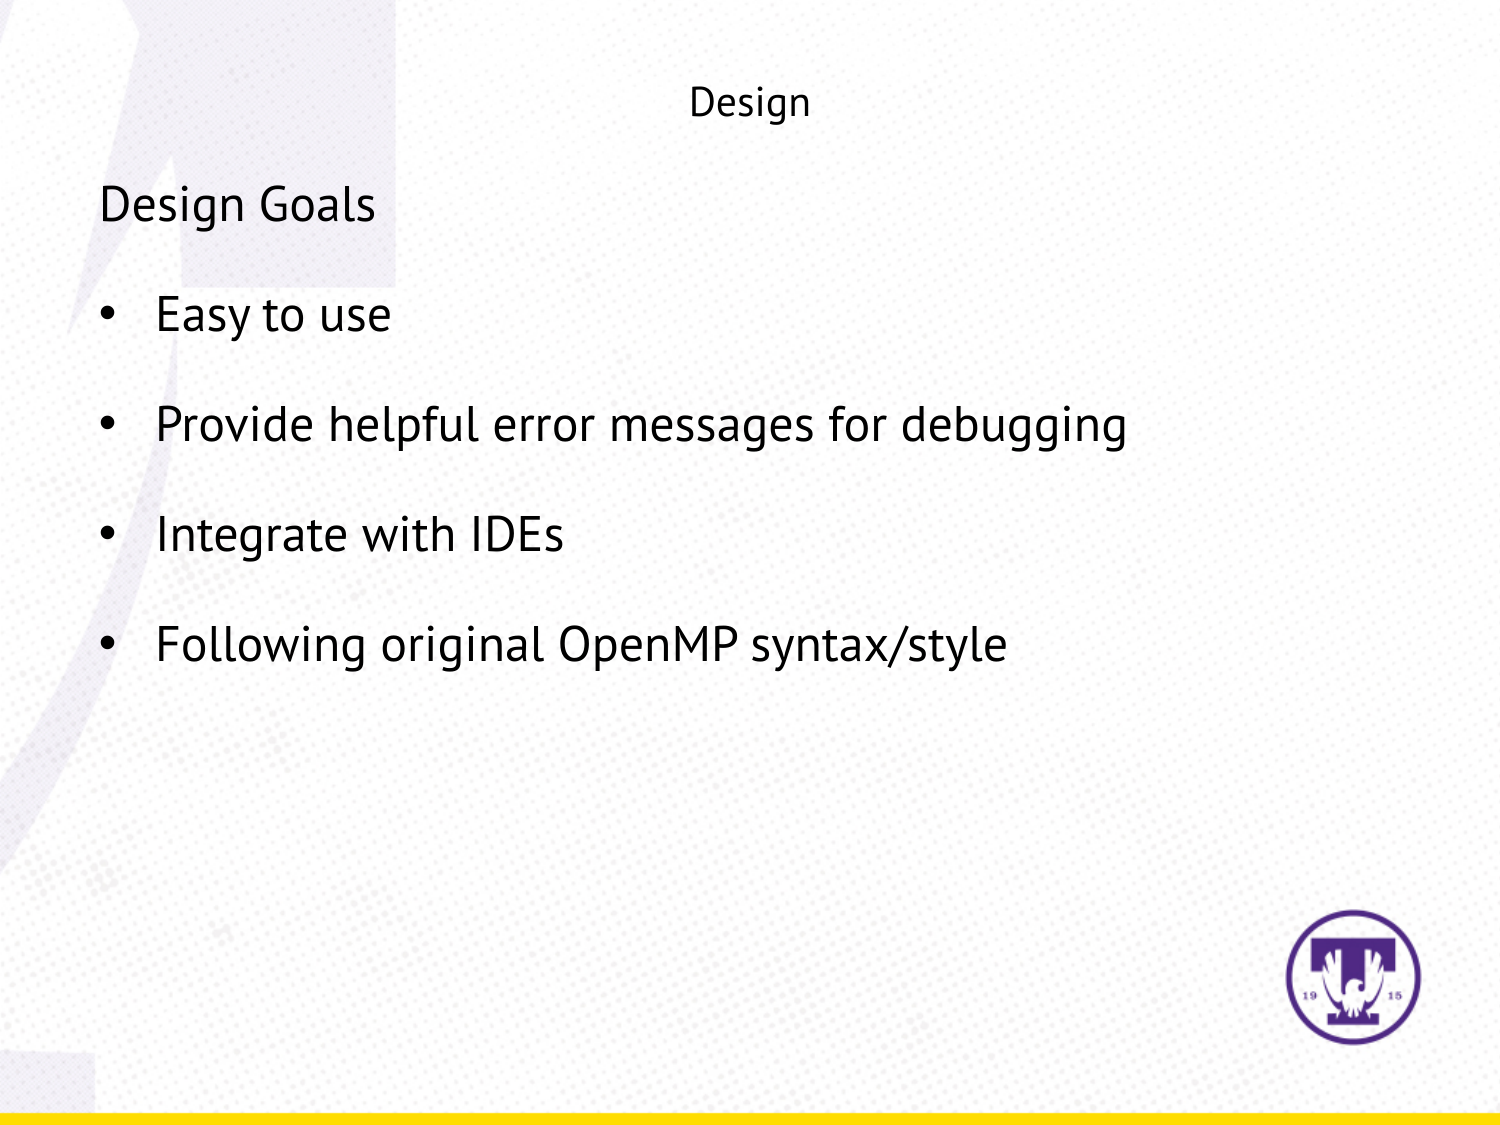

Design
Design Goals
Easy to use
Provide helpful error messages for debugging
Integrate with IDEs
Following original OpenMP syntax/style